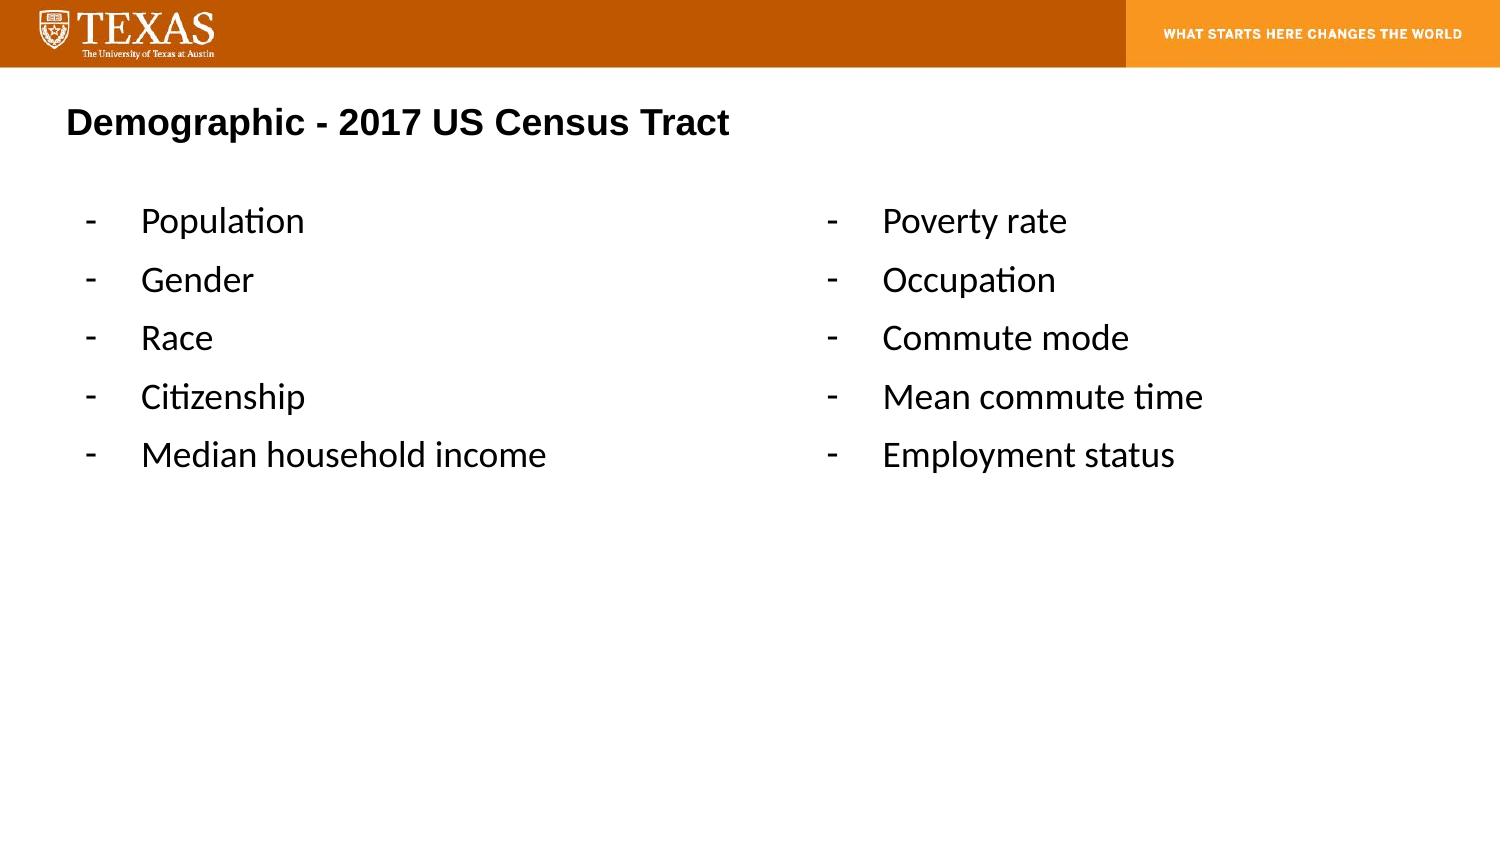

# Demographic - 2017 US Census Tract
Population
Gender
Race
Citizenship
Median household income
Poverty rate
Occupation
Commute mode
Mean commute time
Employment status